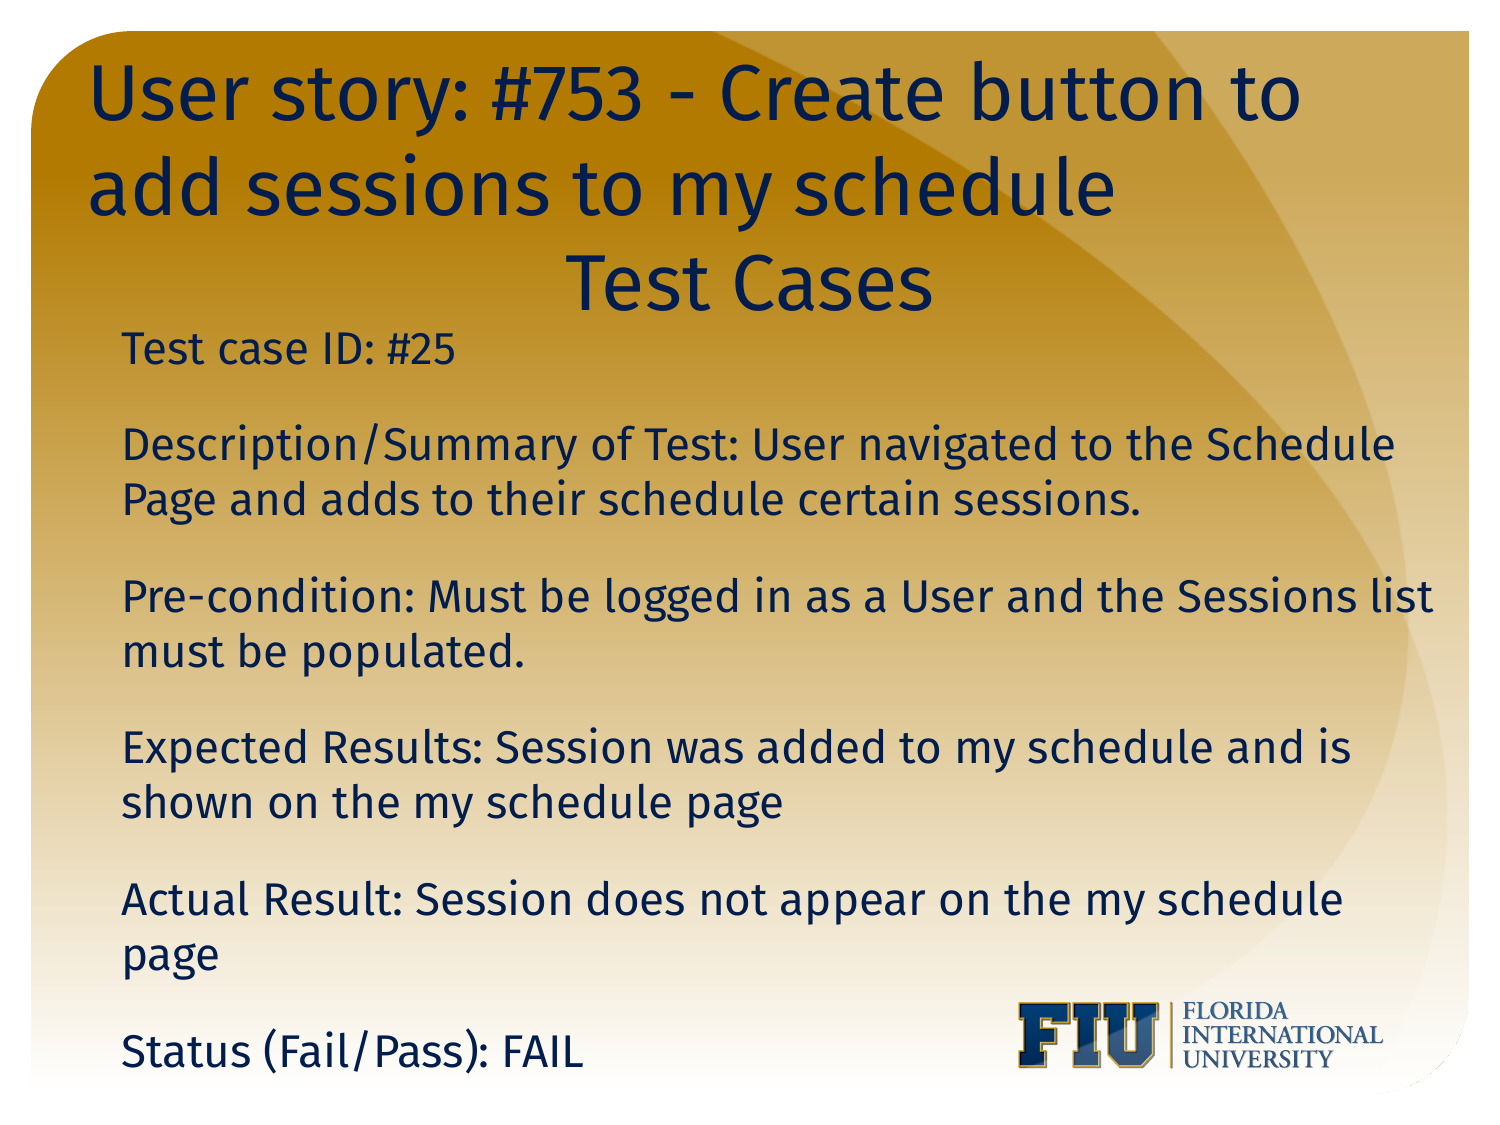

# User story: #753 - Create button to add sessions to my schedule
Test Cases
Test case ID: #25
Description/Summary of Test: User navigated to the Schedule Page and adds to their schedule certain sessions.
Pre-condition: Must be logged in as a User and the Sessions list must be populated.
Expected Results: Session was added to my schedule and is shown on the my schedule page
Actual Result: Session does not appear on the my schedule page
Status (Fail/Pass): FAIL